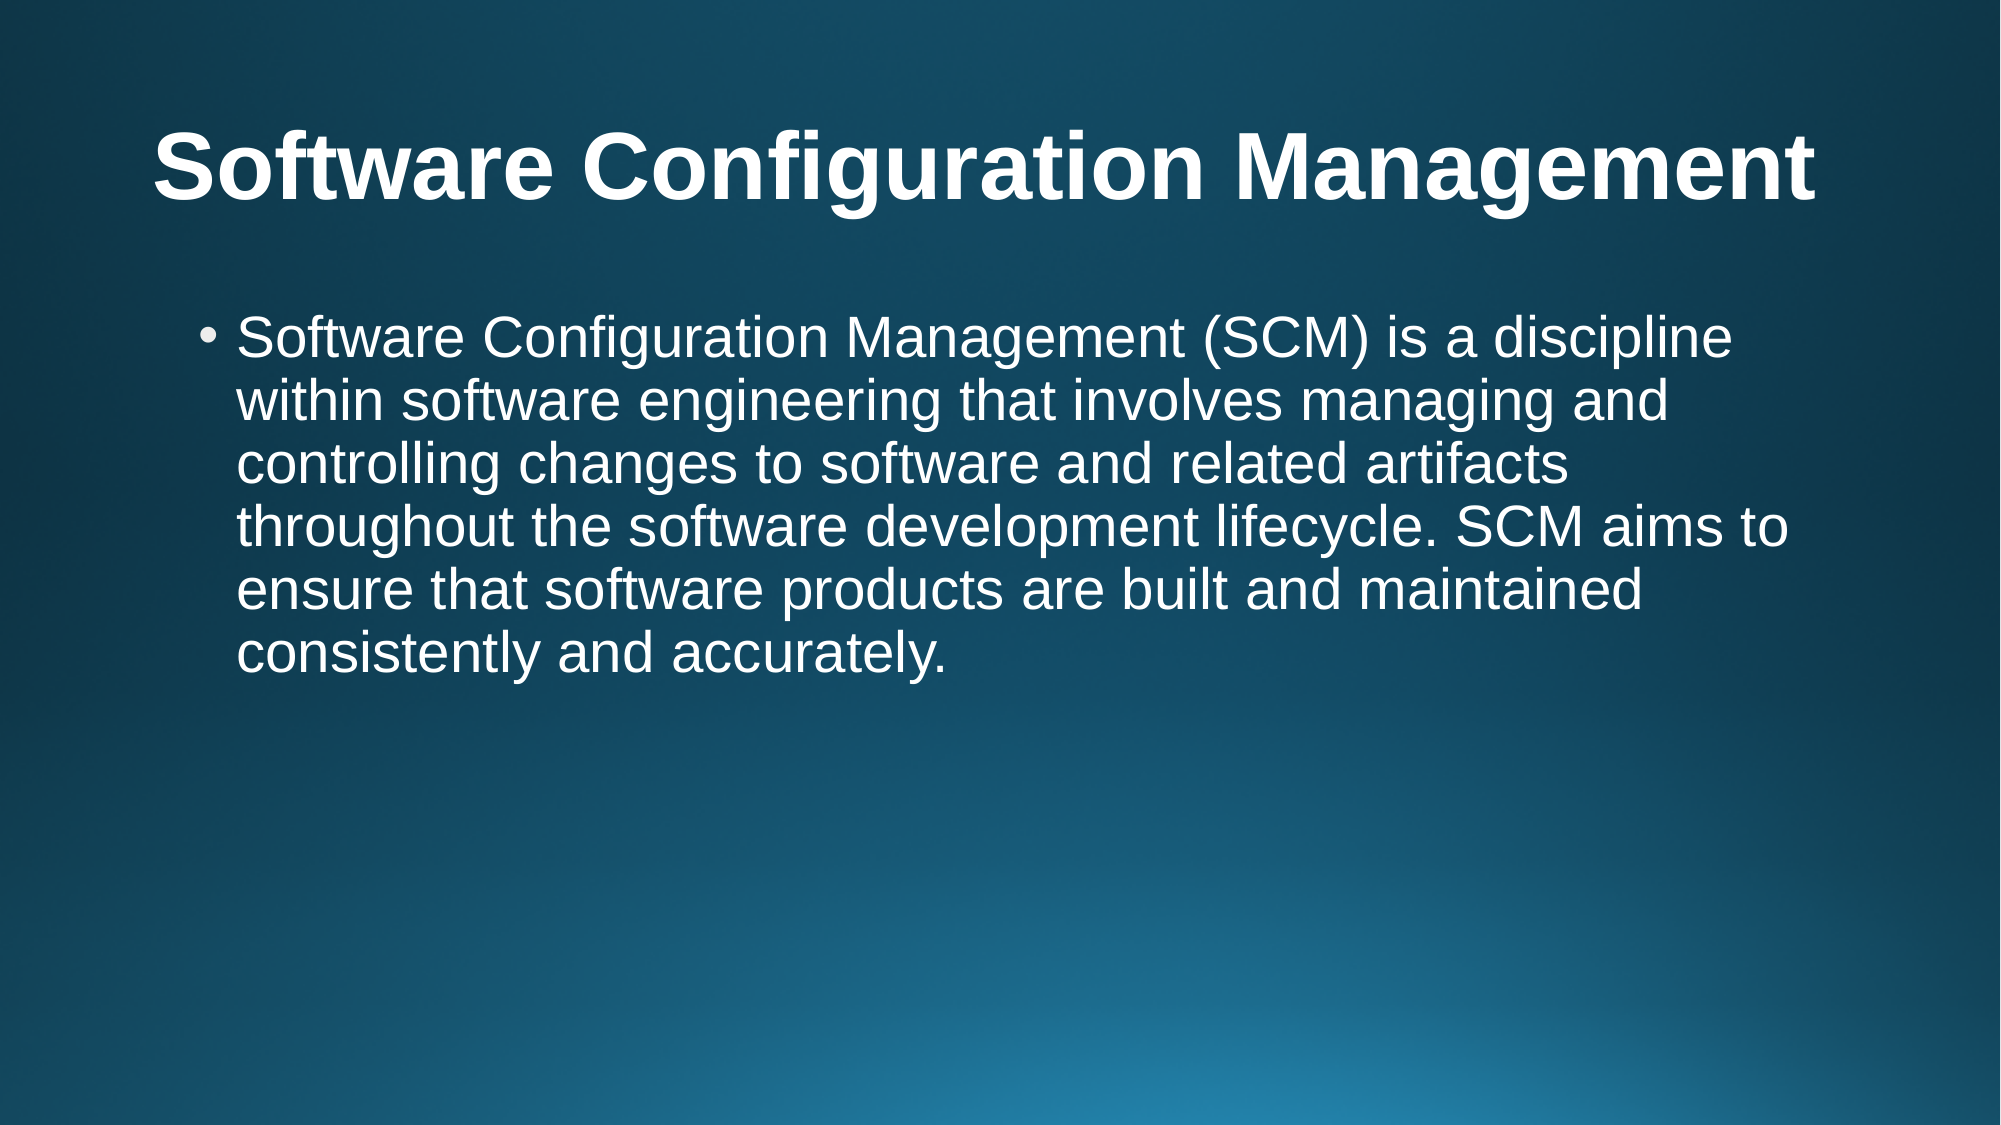

# Software Configuration Management
Software Configuration Management (SCM) is a discipline within software engineering that involves managing and controlling changes to software and related artifacts throughout the software development lifecycle. SCM aims to ensure that software products are built and maintained consistently and accurately.